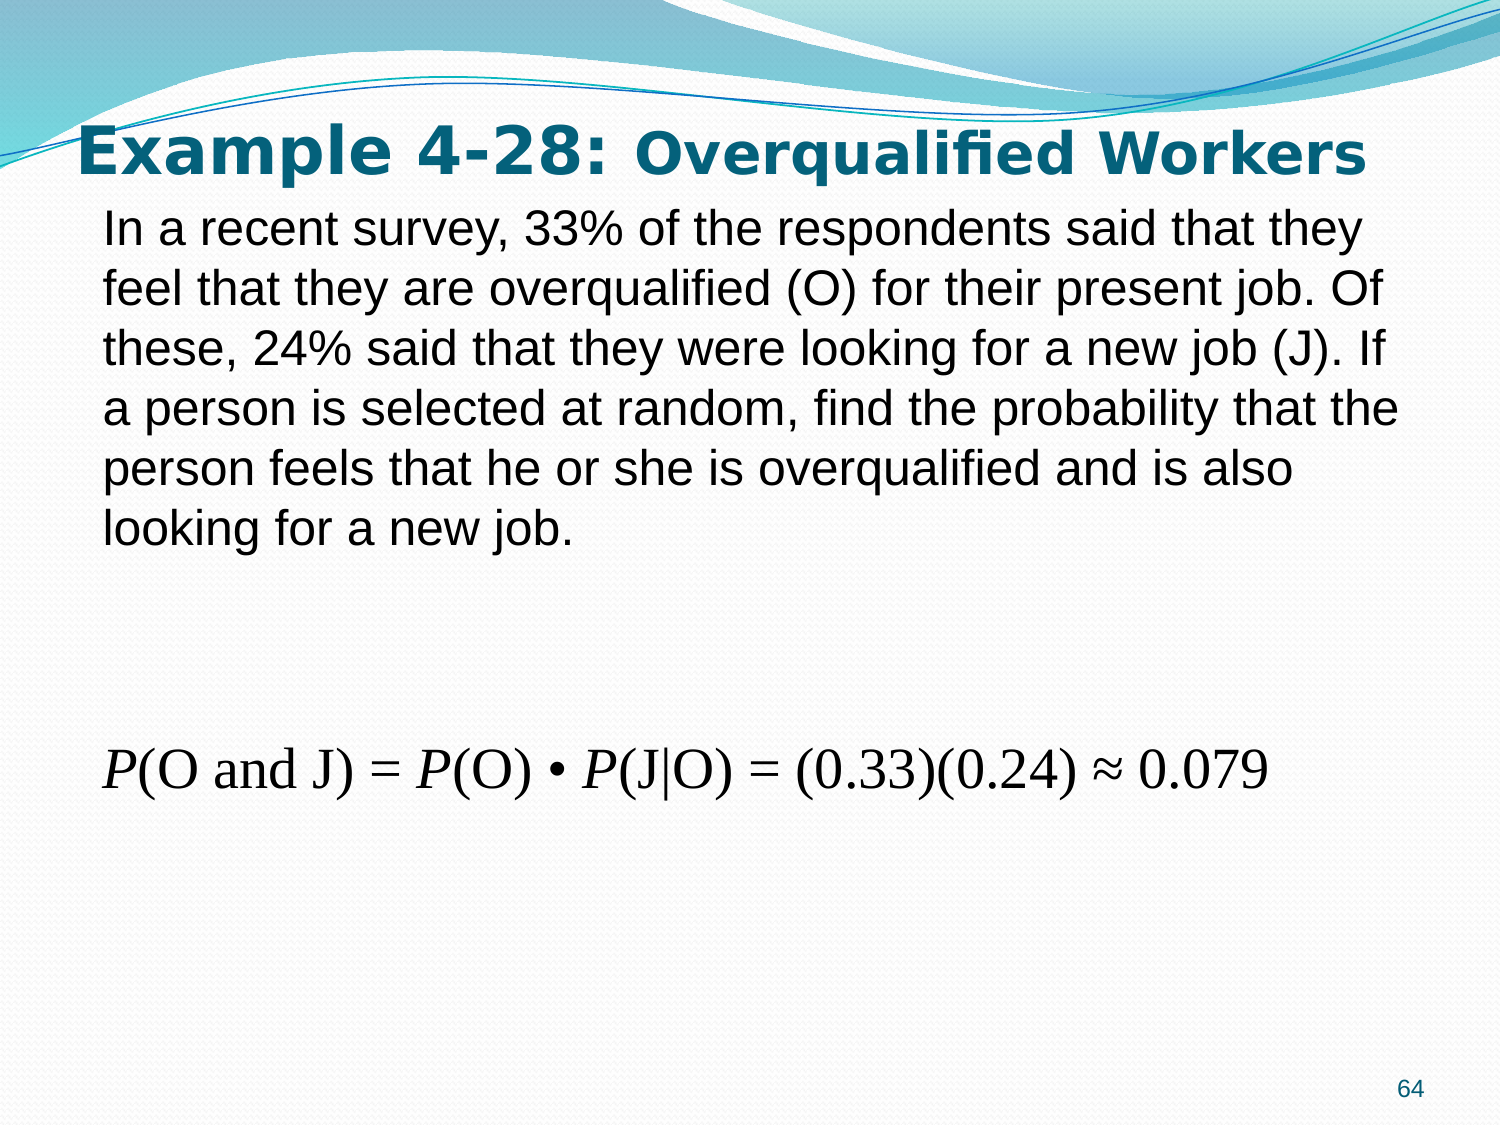

# Example 4-28: Overqualified Workers
In a recent survey, 33% of the respondents said that they feel that they are overqualified (O) for their present job. Of these, 24% said that they were looking for a new job (J). If a person is selected at random, find the probability that the person feels that he or she is overqualified and is also looking for a new job.

P(O and J) = P(O) • P(J|O) = (0.33)(0.24) ≈ 0.079
64